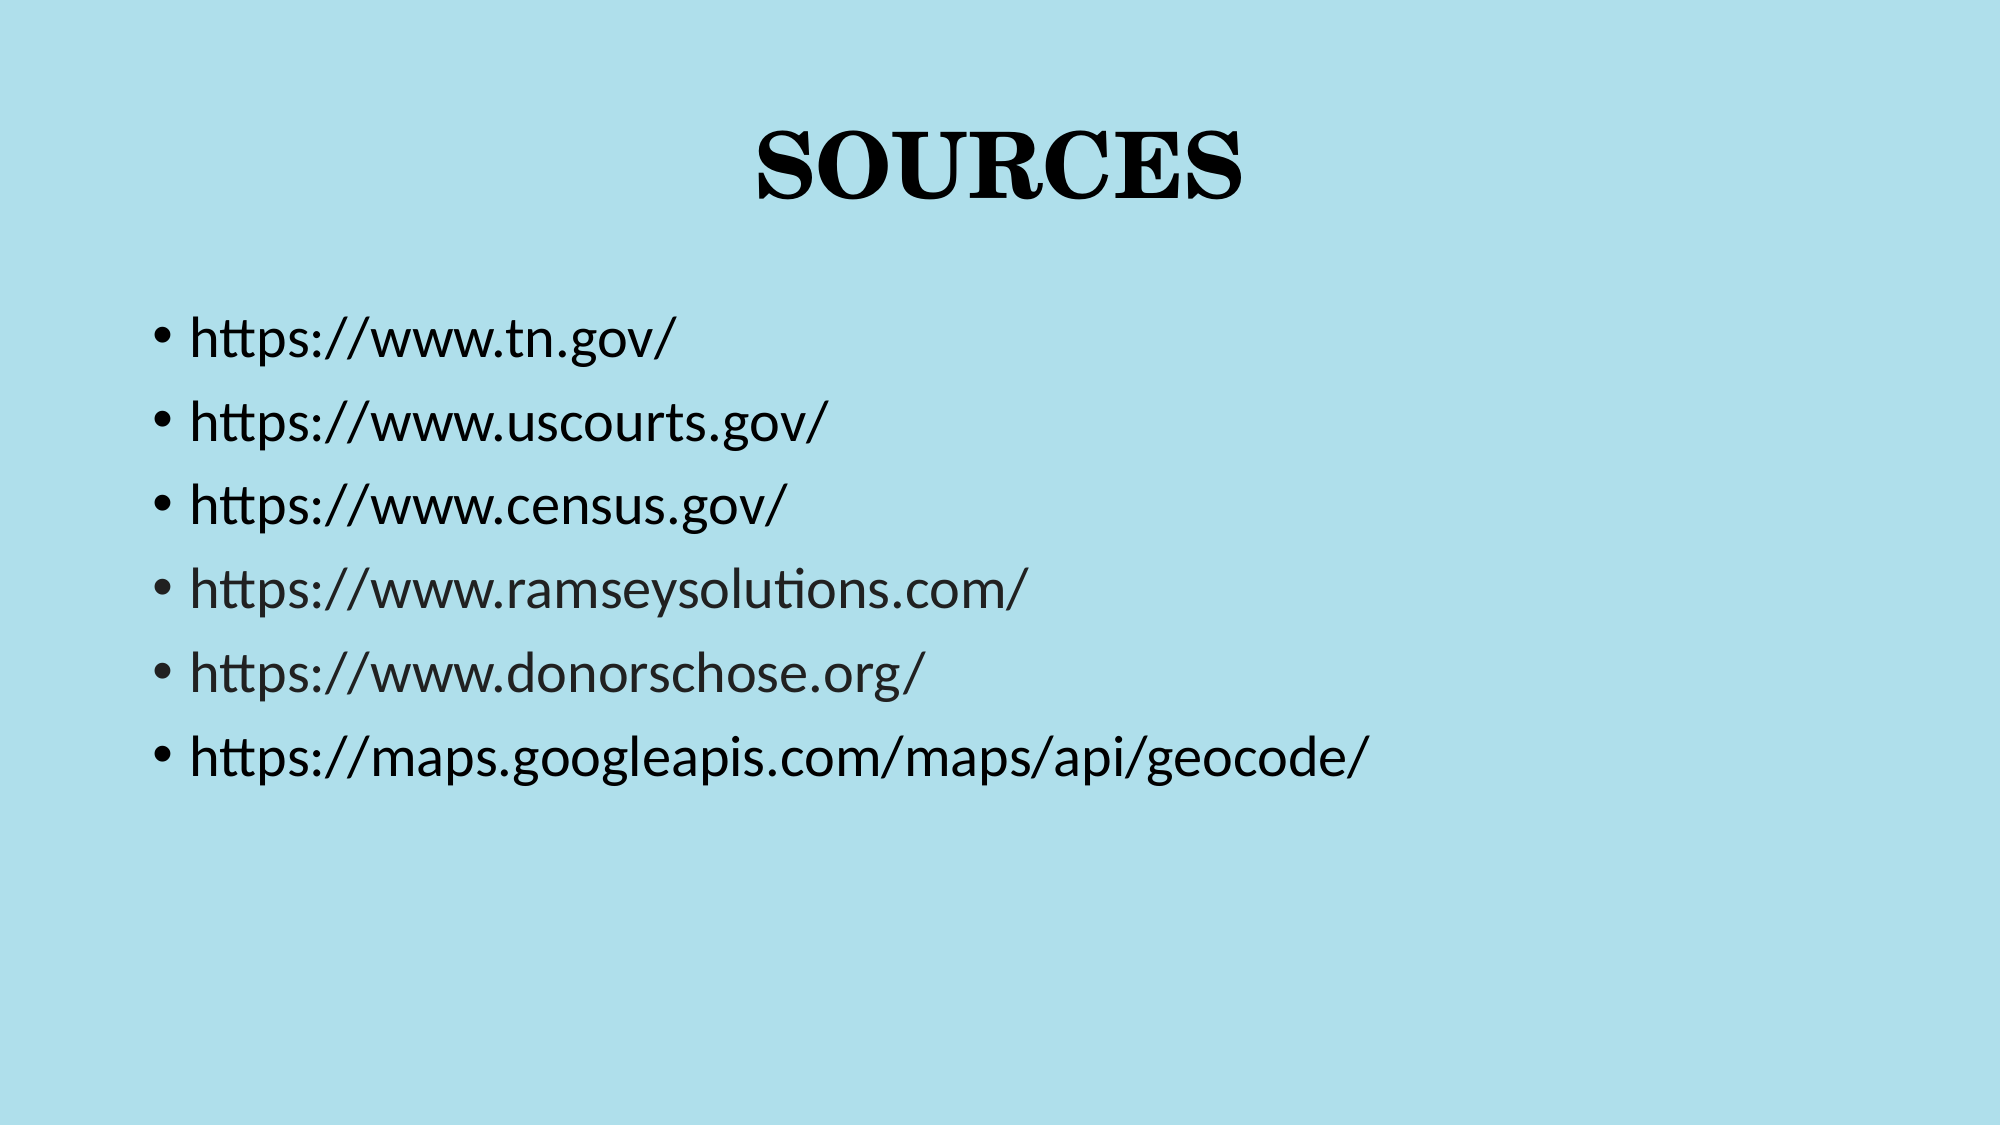

# SOURCES
https://www.tn.gov/
https://www.uscourts.gov/
https://www.census.gov/
https://www.ramseysolutions.com/
https://www.donorschose.org/
https://maps.googleapis.com/maps/api/geocode/